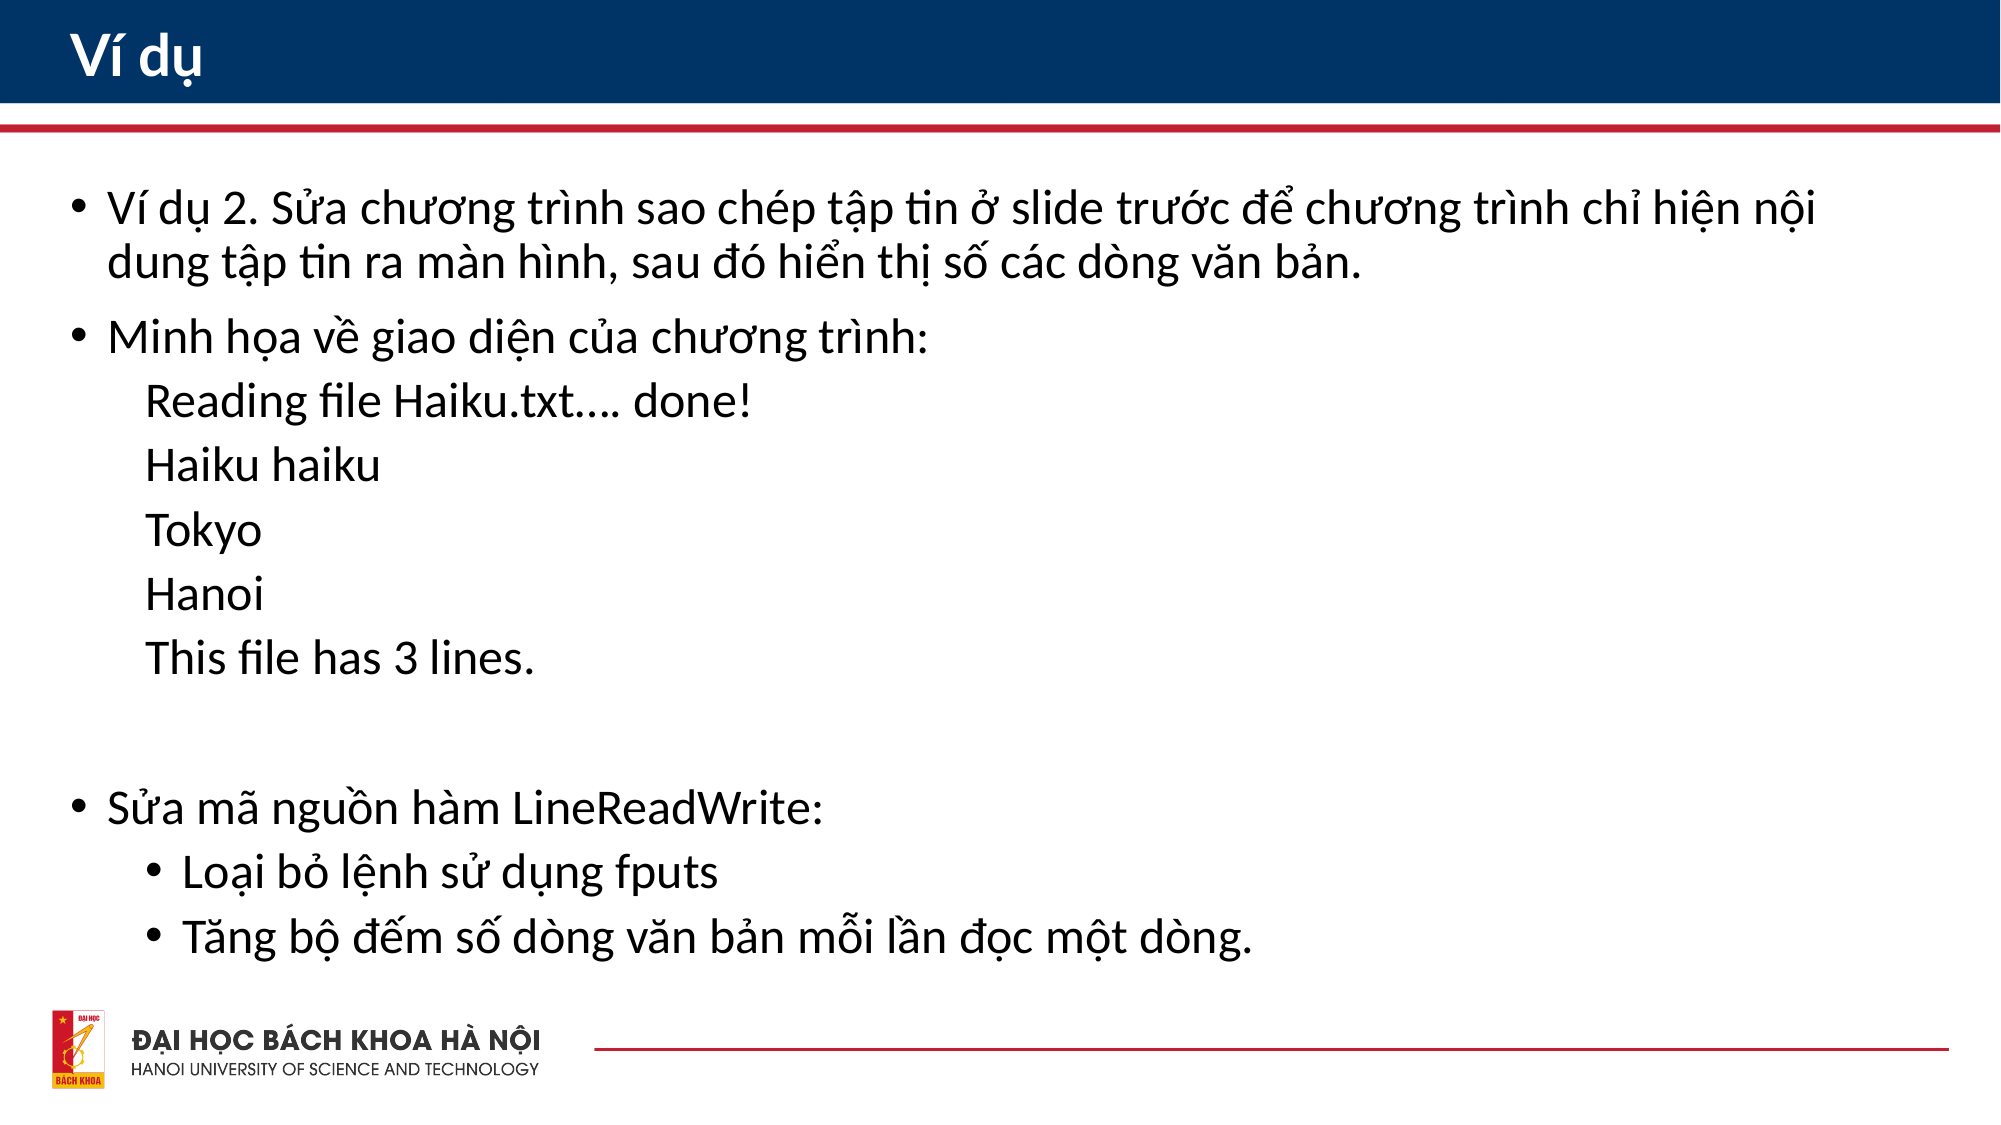

# Ví dụ
Ví dụ 2. Sửa chương trình sao chép tập tin ở slide trước để chương trình chỉ hiện nội dung tập tin ra màn hình, sau đó hiển thị số các dòng văn bản.
Minh họa về giao diện của chương trình:
Reading file Haiku.txt…. done!
Haiku haiku
Tokyo
Hanoi
This file has 3 lines.

Sửa mã nguồn hàm LineReadWrite:
Loại bỏ lệnh sử dụng fputs
Tăng bộ đếm số dòng văn bản mỗi lần đọc một dòng.